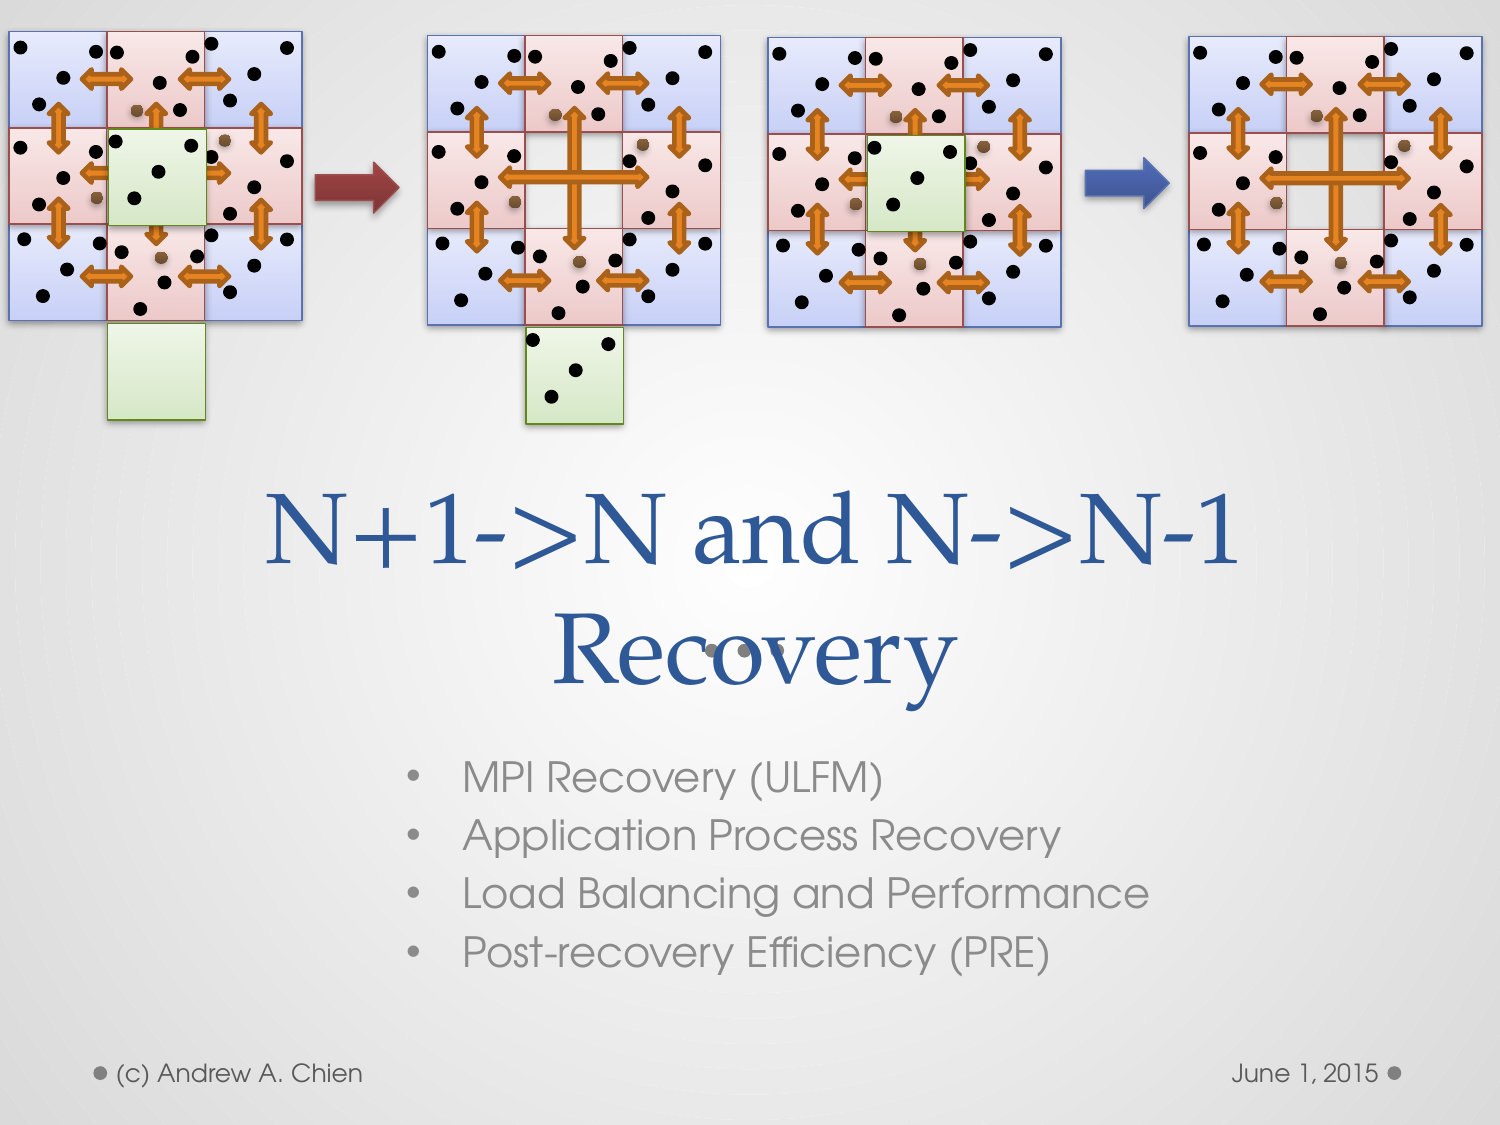

# N+1->N and N->N-1 Recovery
MPI Recovery (ULFM)
Application Process Recovery
Load Balancing and Performance
Post-recovery Efficiency (PRE)
(c) Andrew A. Chien
June 1, 2015